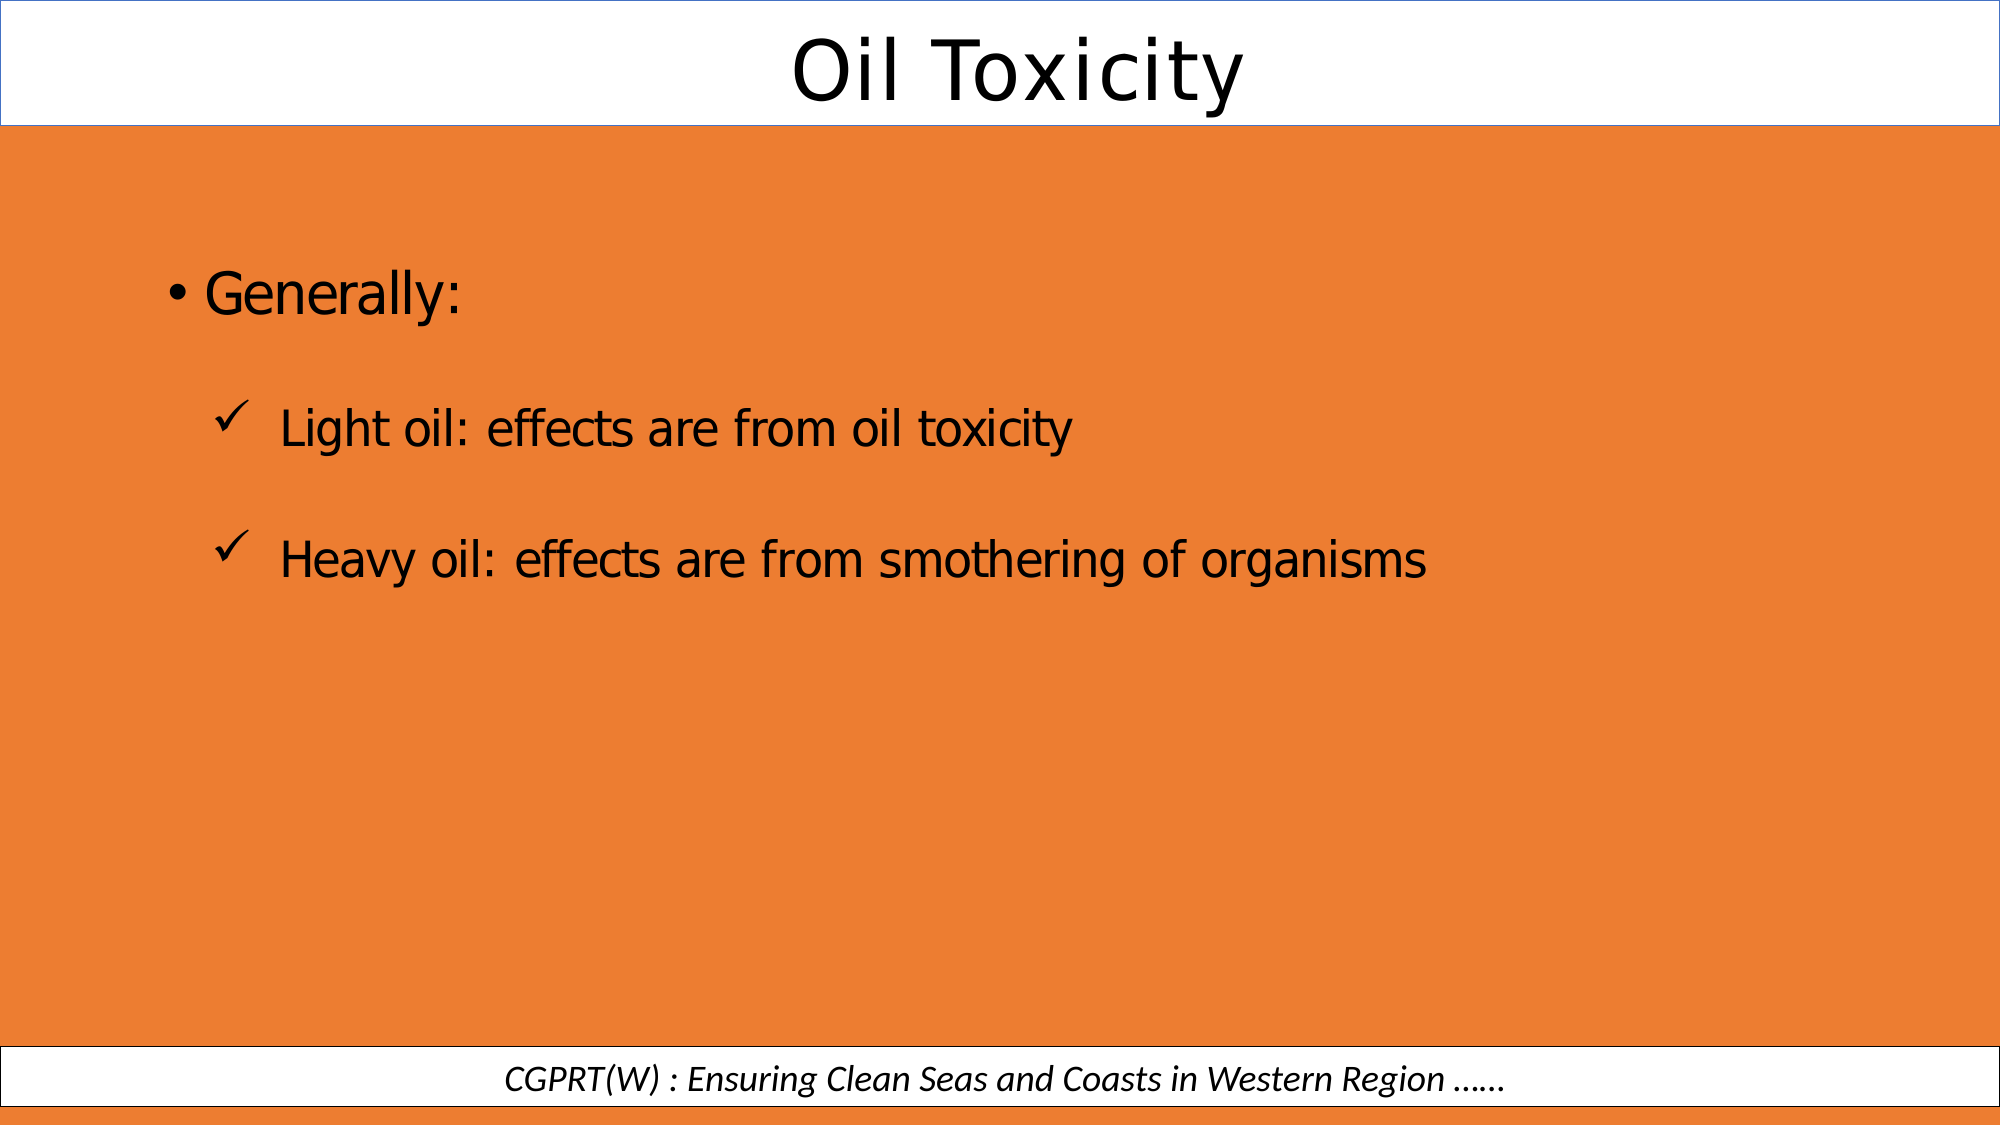

Oil Toxicity
Generally:
Light oil: effects are from oil toxicity
Heavy oil: effects are from smothering of organisms

 CGPRT(W) : Ensuring Clean Seas and Coasts in Western Region ……